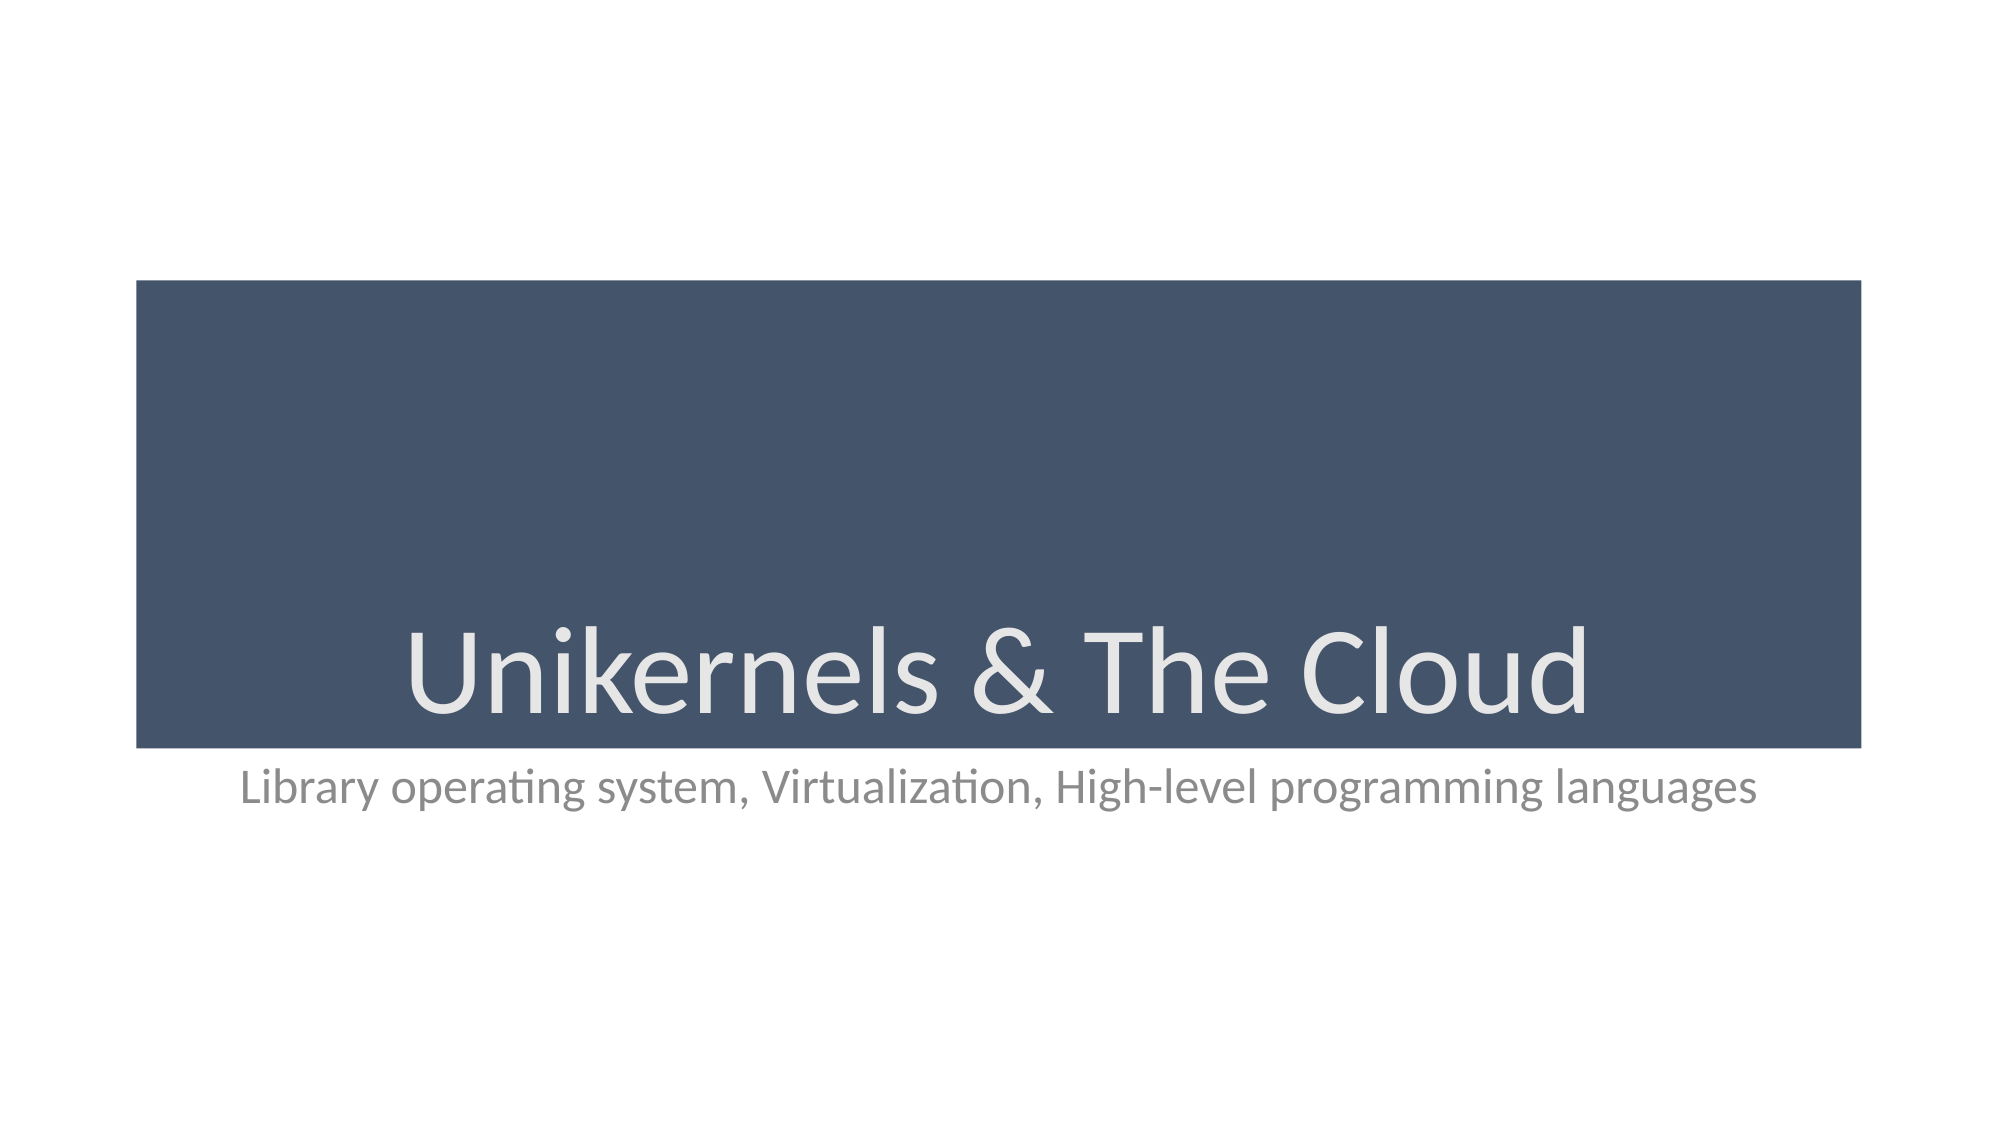

# Unikernels & The Cloud
Library operating system, Virtualization, High-level programming languages